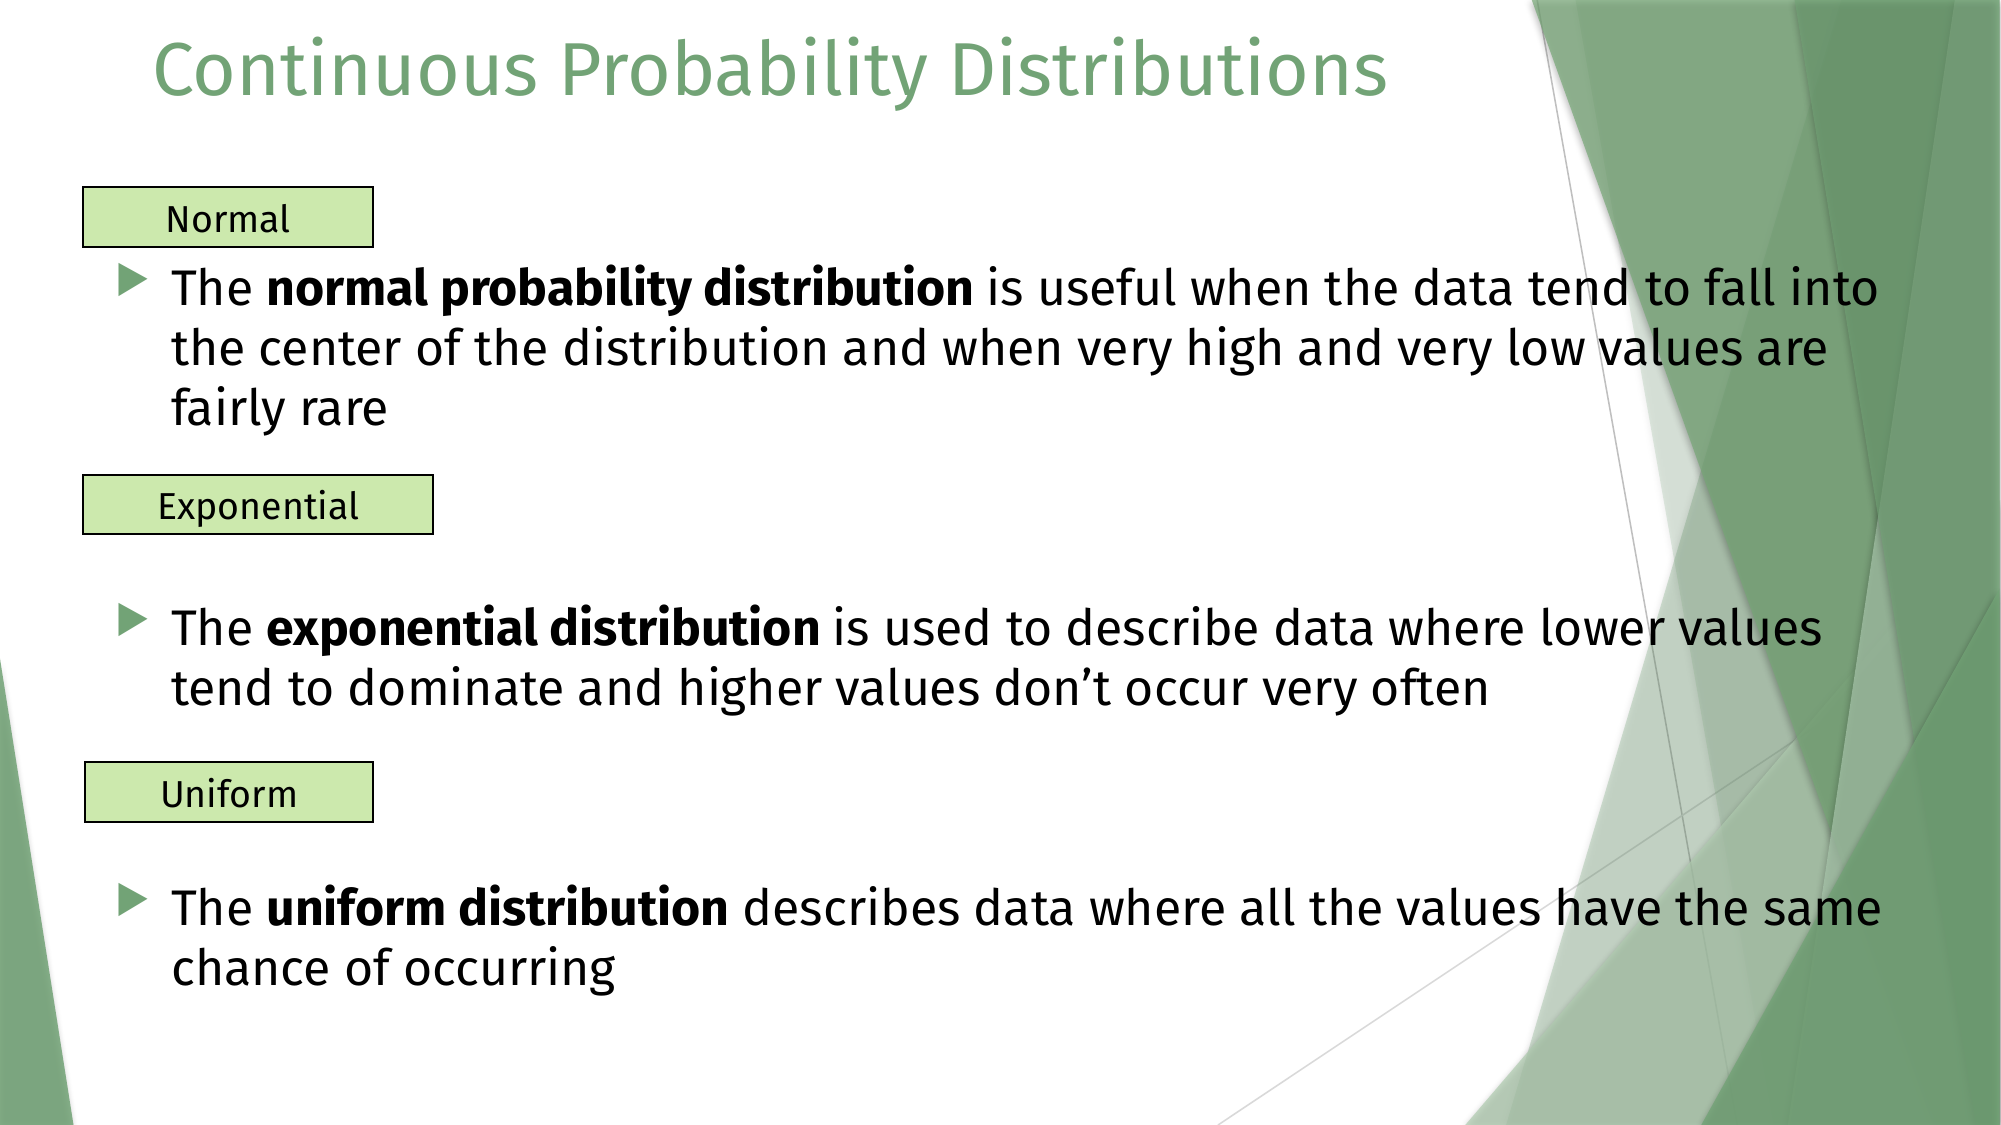

# Continuous Probability Distributions
Normal
The normal probability distribution is useful when the data tend to fall into the center of the distribution and when very high and very low values are fairly rare

The exponential distribution is used to describe data where lower values tend to dominate and higher values don’t occur very often

The uniform distribution describes data where all the values have the same chance of occurring
Exponential
Uniform